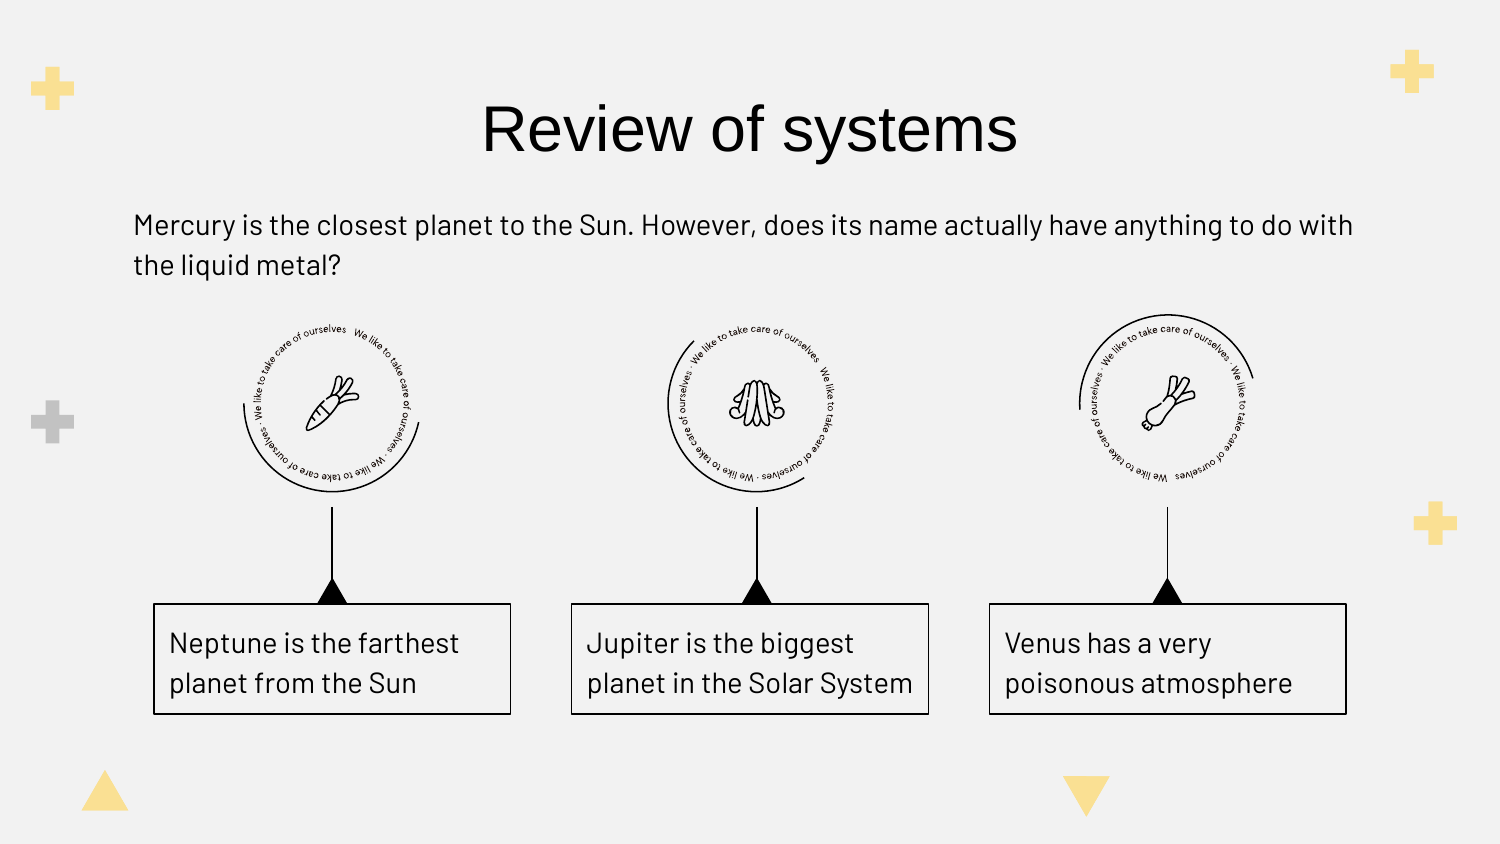

# Review of systems
Mercury is the closest planet to the Sun. However, does its name actually have anything to do with the liquid metal?

Neptune is the farthest planet from the Sun
Jupiter is the biggest planet in the Solar System
Venus has a very poisonous atmosphere

9